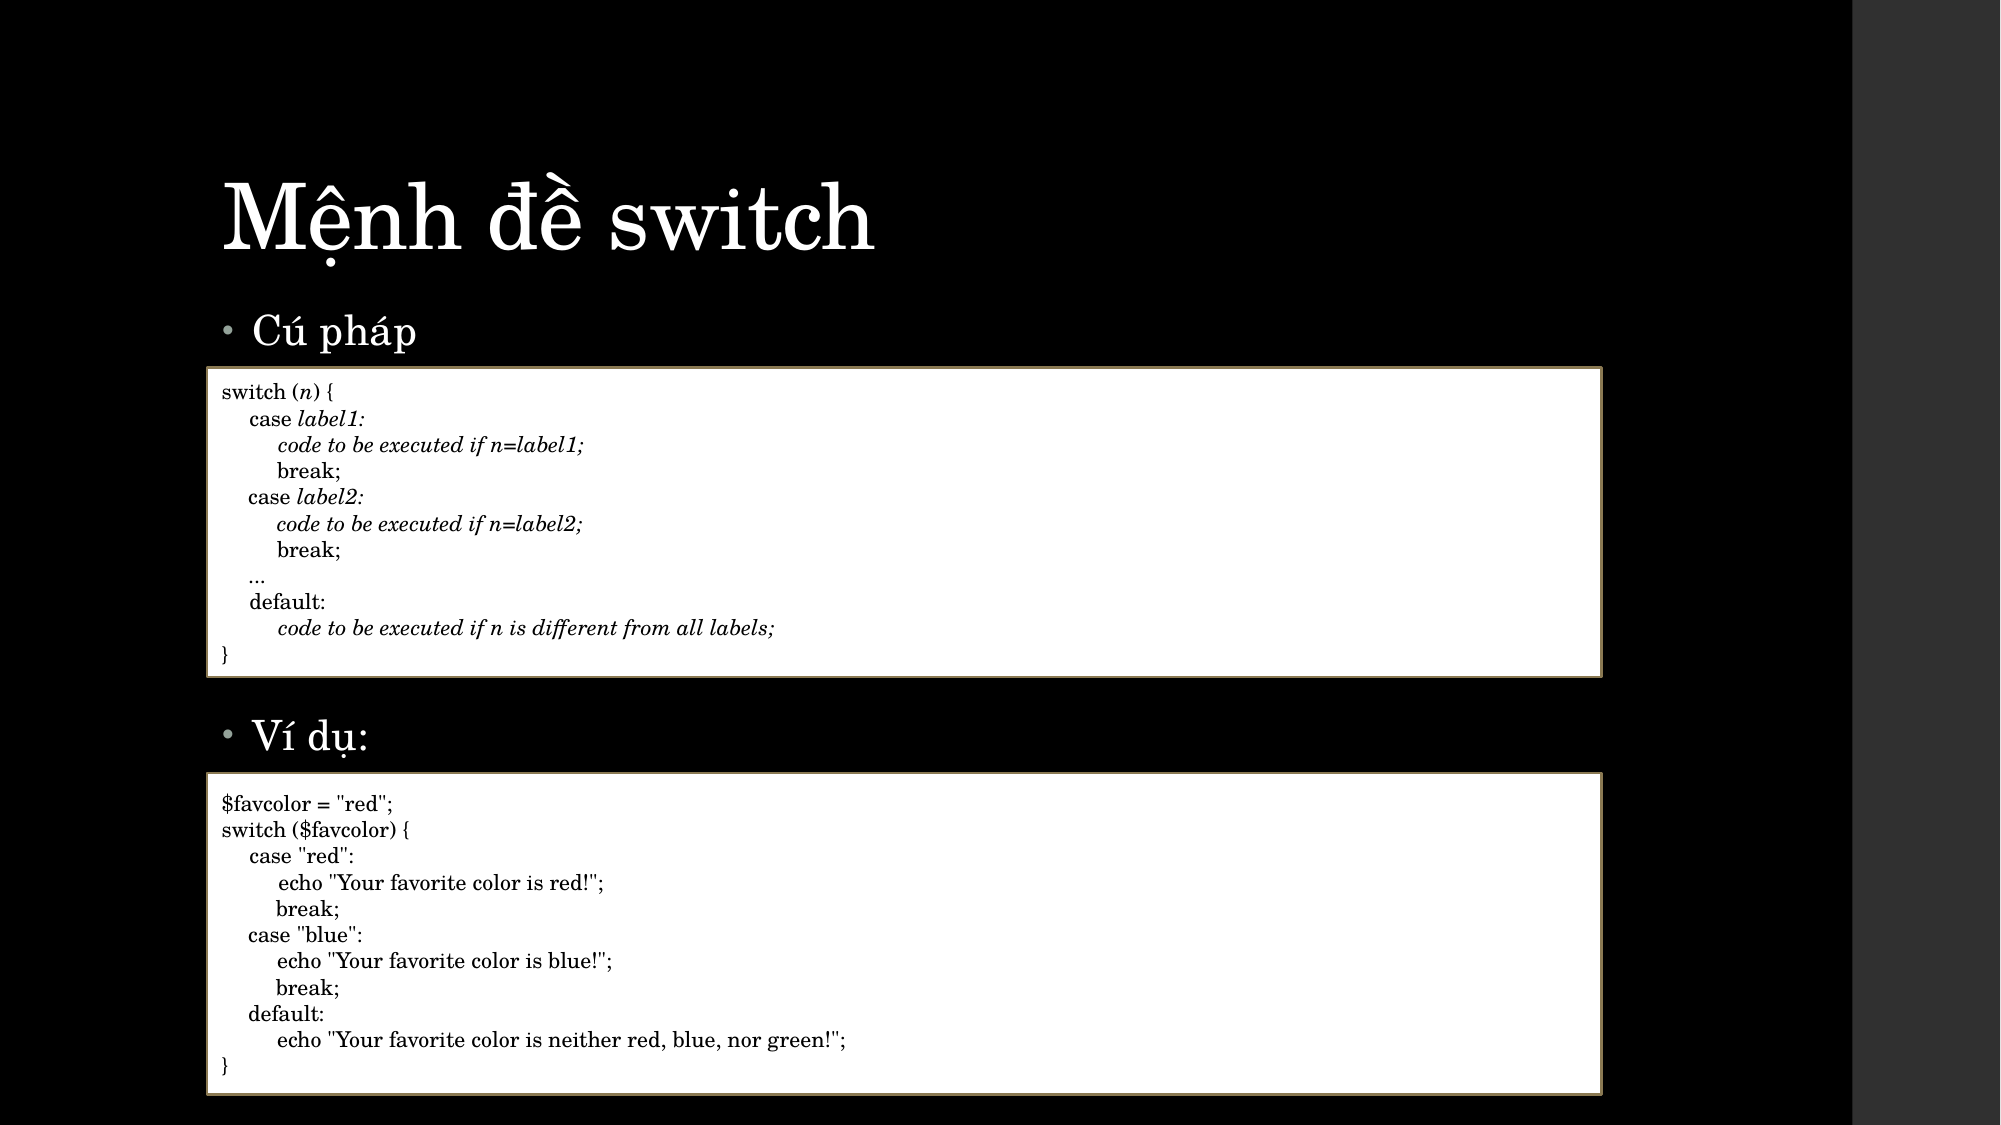

# Mệnh đề switch
Cú pháp

Ví dụ:
switch (n) {
    case label1:
        code to be executed if n=label1;
        break;
    case label2:
        code to be executed if n=label2;
        break;
    ...
    default:
        code to be executed if n is different from all labels;
}
$favcolor = "red";
switch ($favcolor) {
    case "red":
        echo "Your favorite color is red!";
        break;
    case "blue":
        echo "Your favorite color is blue!";
        break;
    default:
        echo "Your favorite color is neither red, blue, nor green!";
}